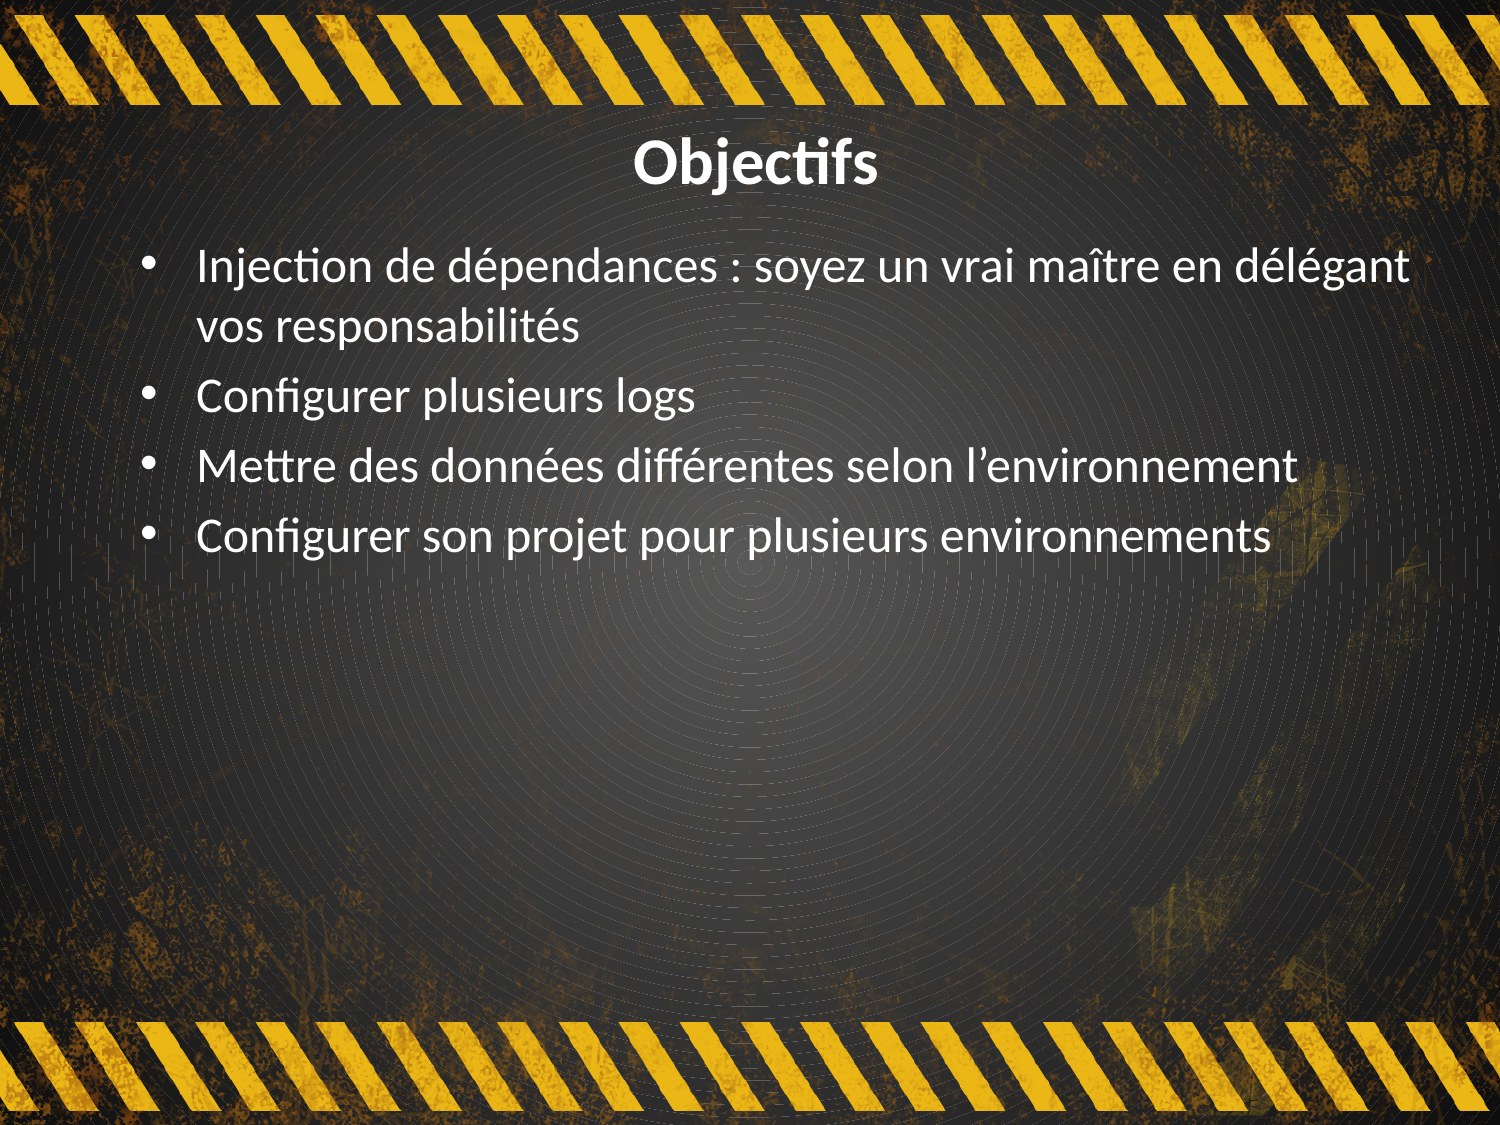

# Objectifs
Injection de dépendances : soyez un vrai maître en délégant vos responsabilités
Configurer plusieurs logs
Mettre des données différentes selon l’environnement
Configurer son projet pour plusieurs environnements